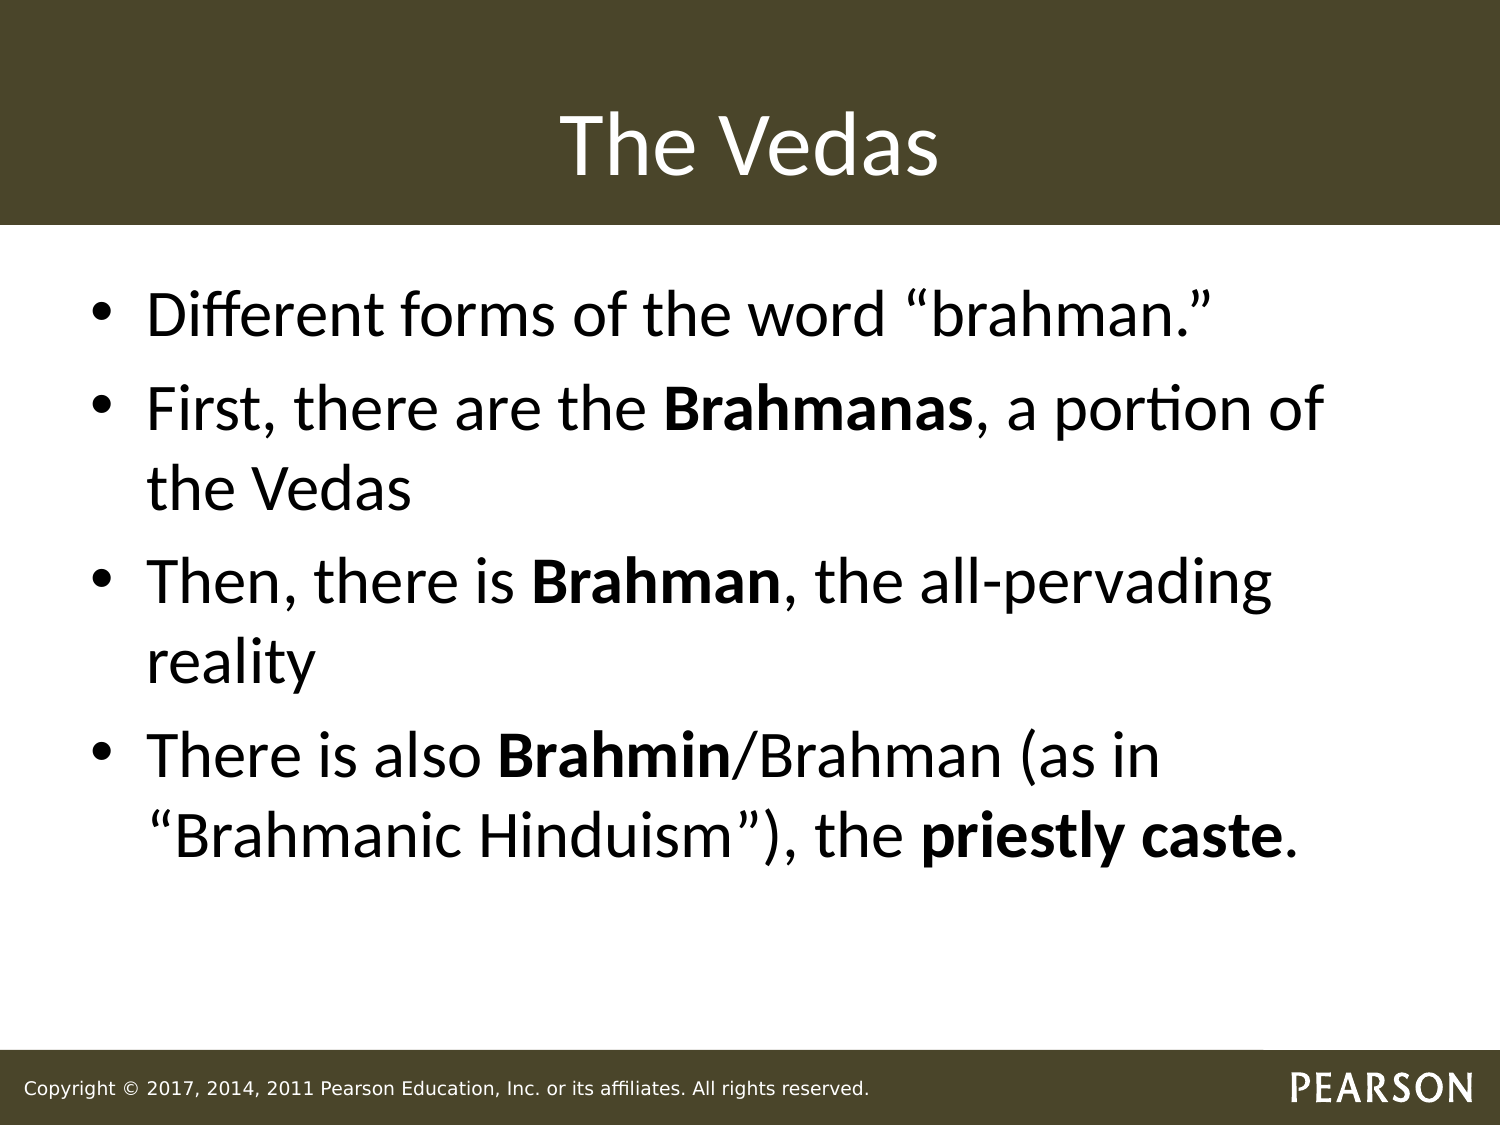

# The Vedas
Different forms of the word “brahman.”
First, there are the Brahmanas, a portion of the Vedas
Then, there is Brahman, the all-pervading reality
There is also Brahmin/Brahman (as in “Brahmanic Hinduism”), the priestly caste.